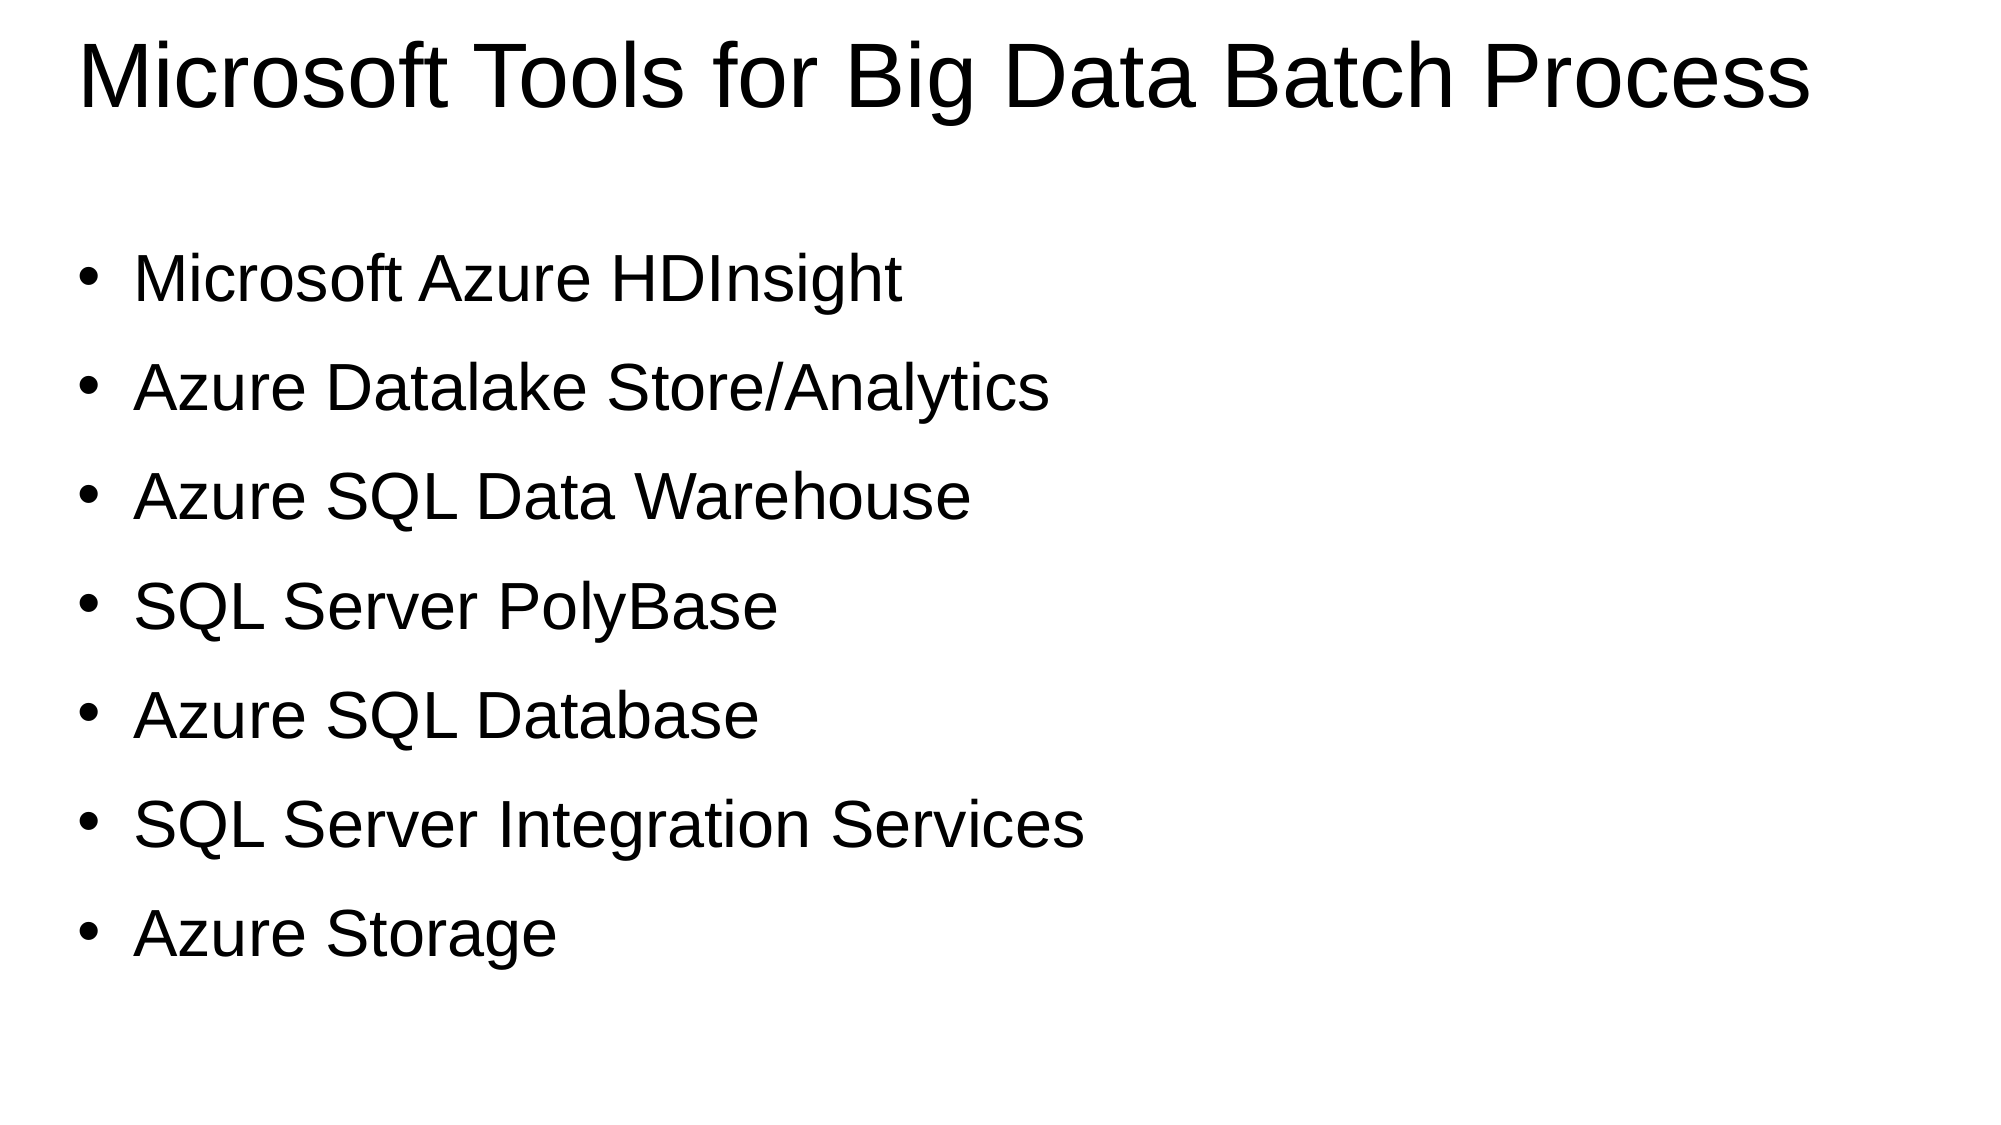

# Microsoft Tools for Big Data Batch Process
Microsoft Azure HDInsight
Azure Datalake Store/Analytics
Azure SQL Data Warehouse
SQL Server PolyBase
Azure SQL Database
SQL Server Integration Services
Azure Storage